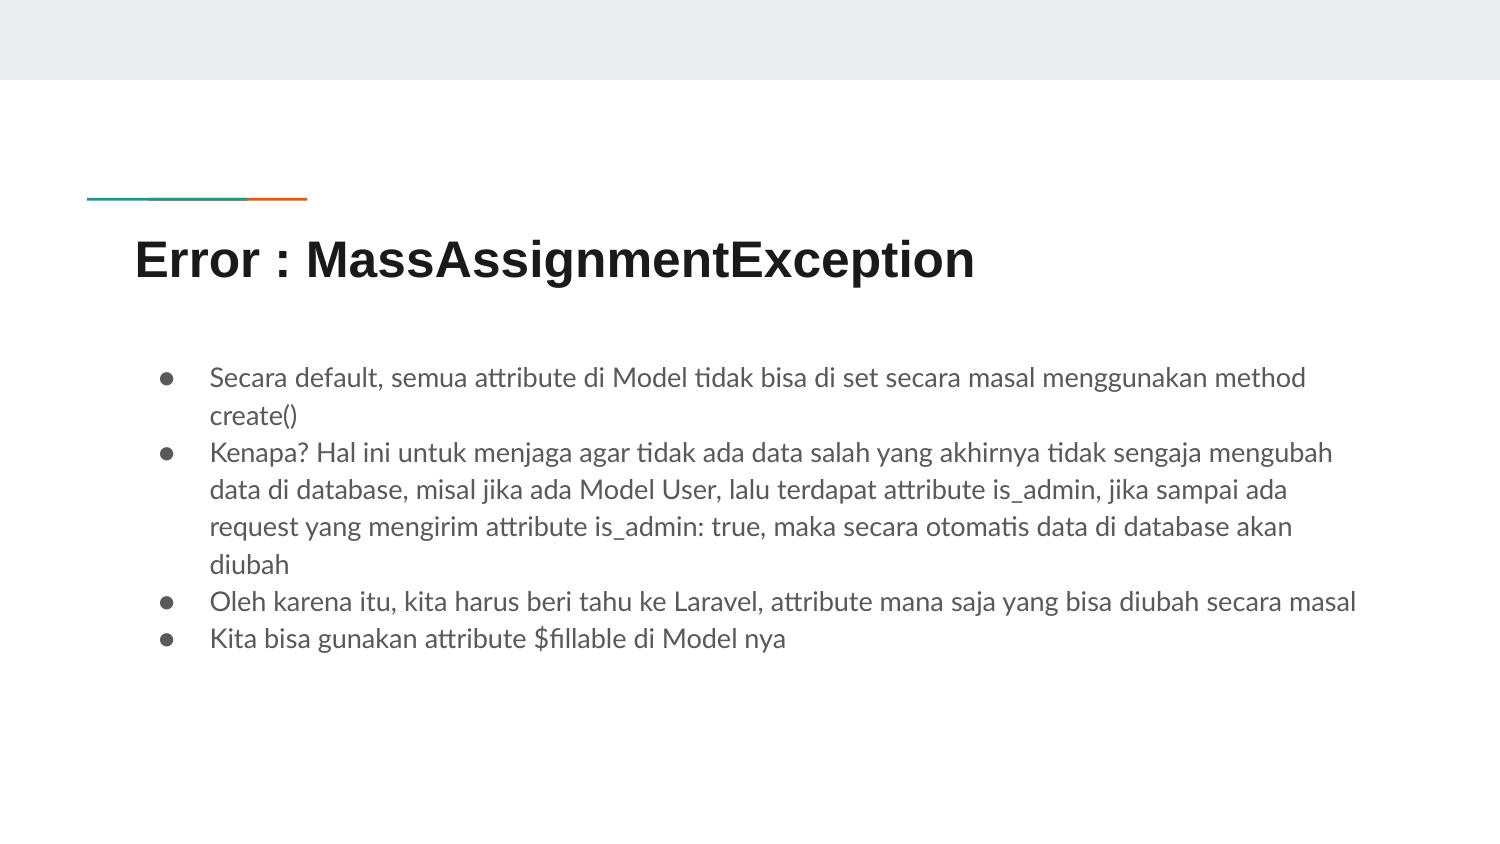

# Error : MassAssignmentException
Secara default, semua attribute di Model tidak bisa di set secara masal menggunakan method create()
Kenapa? Hal ini untuk menjaga agar tidak ada data salah yang akhirnya tidak sengaja mengubah data di database, misal jika ada Model User, lalu terdapat attribute is_admin, jika sampai ada request yang mengirim attribute is_admin: true, maka secara otomatis data di database akan diubah
Oleh karena itu, kita harus beri tahu ke Laravel, attribute mana saja yang bisa diubah secara masal
Kita bisa gunakan attribute $fillable di Model nya